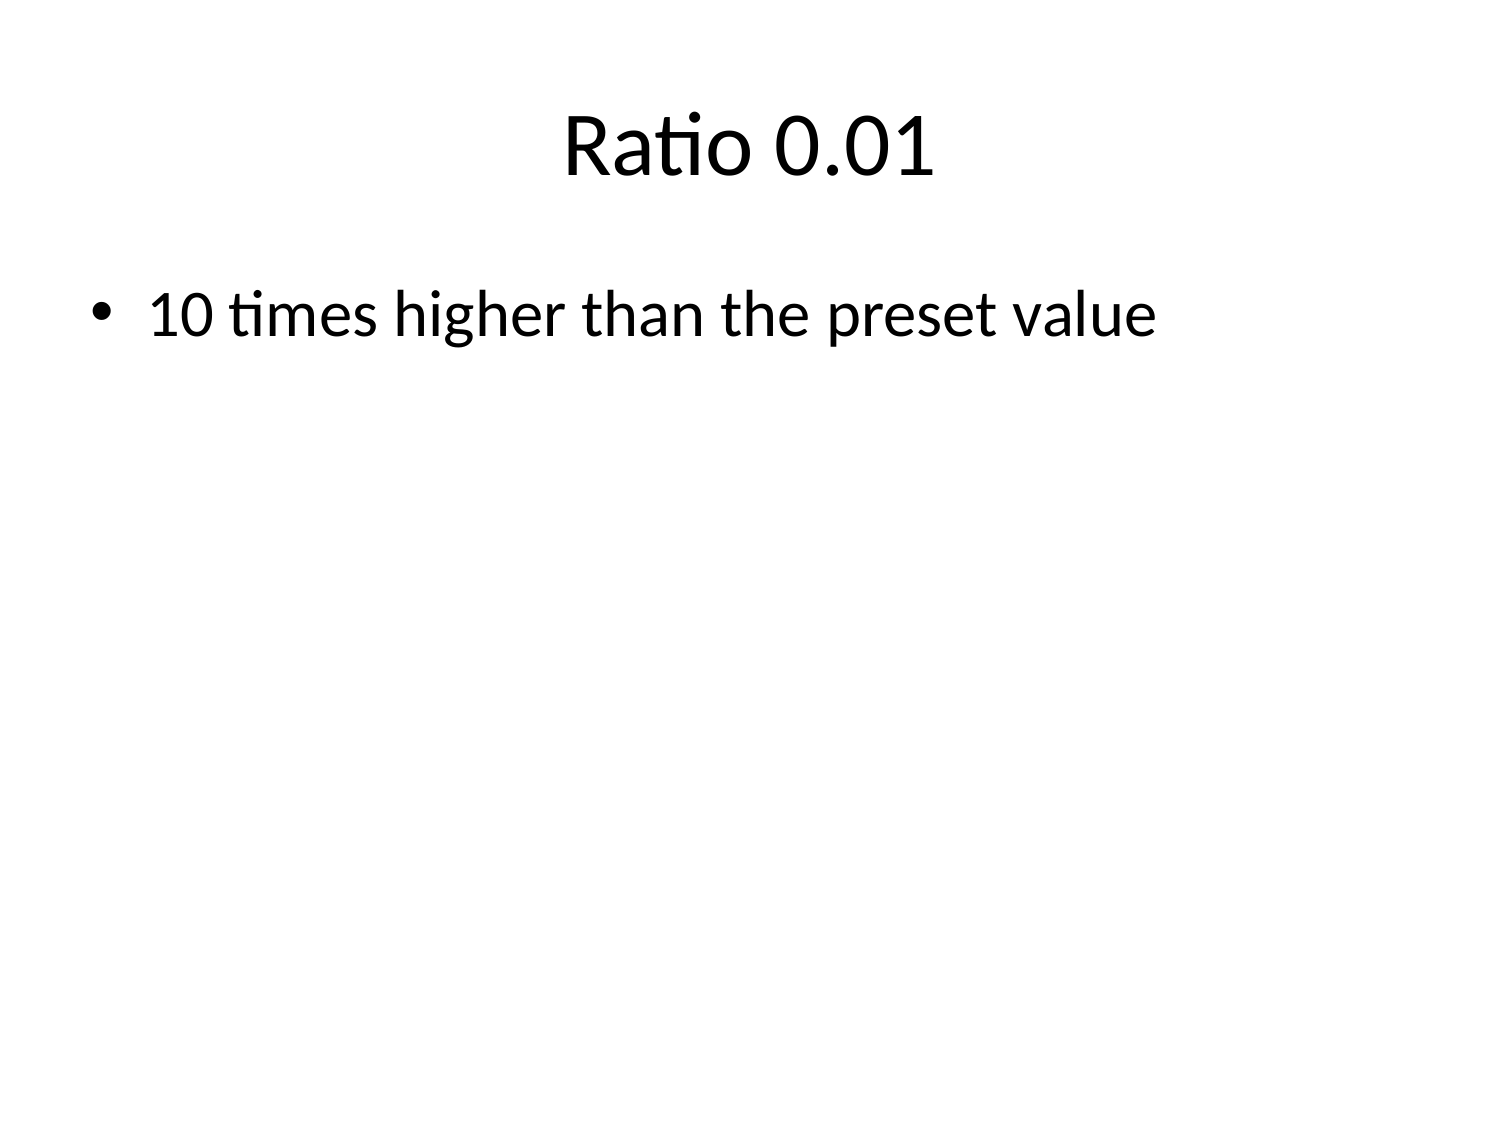

# Ratio 0.01
10 times higher than the preset value